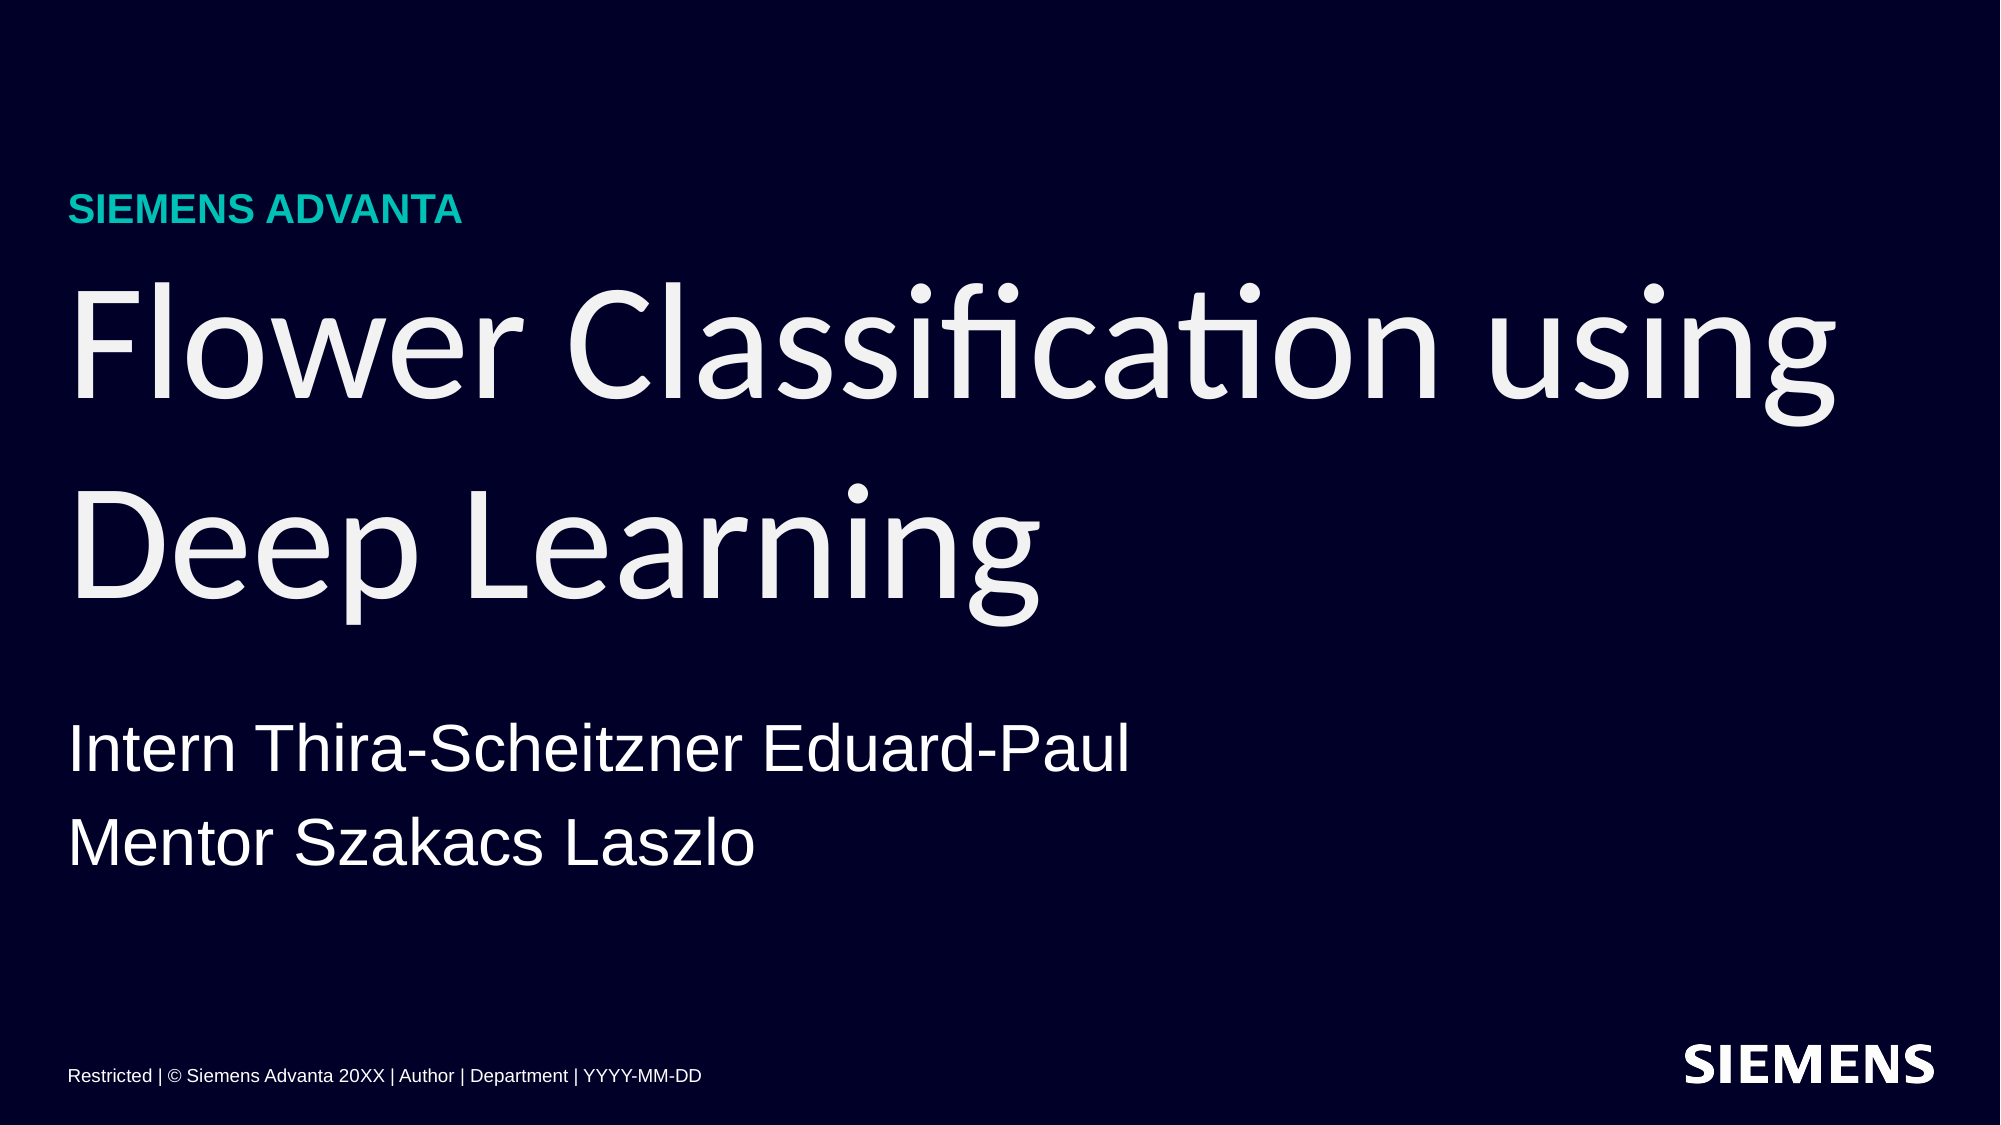

# Flower Classification using Deep Learning
Intern Thira-Scheitzner Eduard-Paul
Mentor Szakacs Laszlo
Restricted | © Siemens Advanta 20XX | Author | Department | YYYY-MM-DD